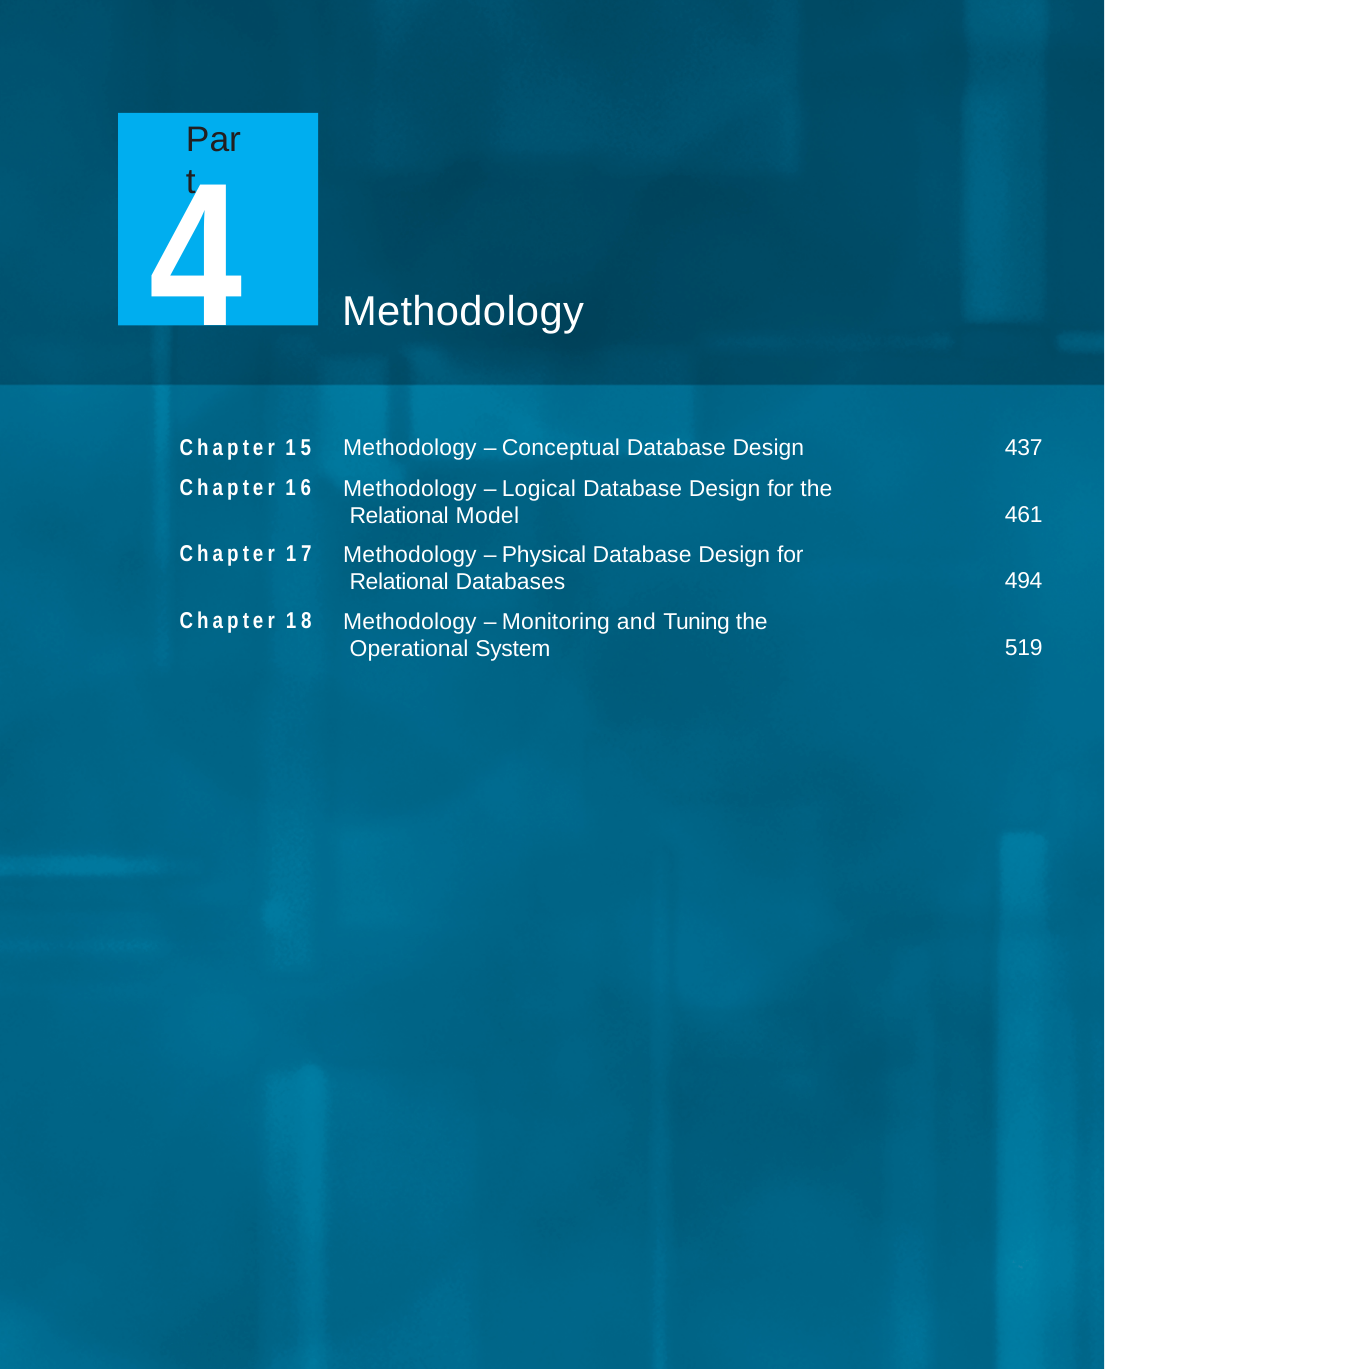

# Part
4 Methodology
Chapter 15
Chapter 16
Methodology – Conceptual Database Design
Methodology – Logical Database Design for the  Relational Model
Methodology – Physical Database Design for  Relational Databases
Methodology – Monitoring and Tuning the  Operational System
437
461
Chapter 17
494
Chapter 18
519